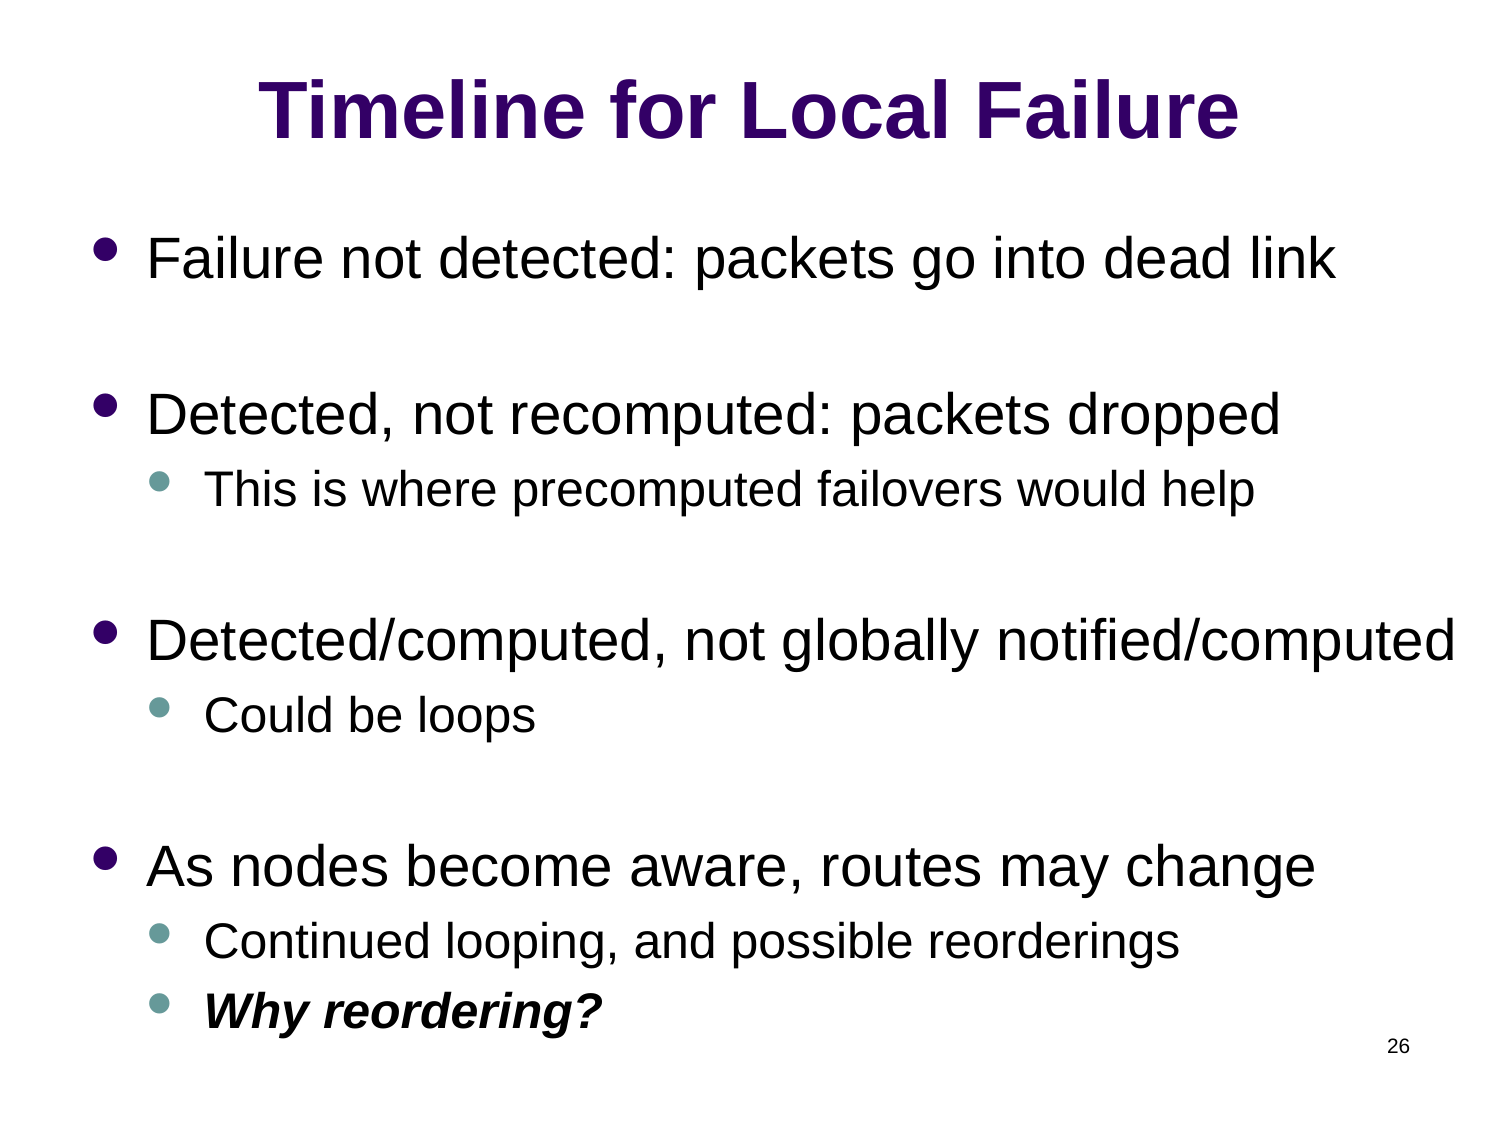

# Timeline for Local Failure
Failure not detected: packets go into dead link

Detected, not recomputed: packets dropped
This is where precomputed failovers would help

Detected/computed, not globally notified/computed
Could be loops

As nodes become aware, routes may change
Continued looping, and possible reorderings
Why reordering?
26